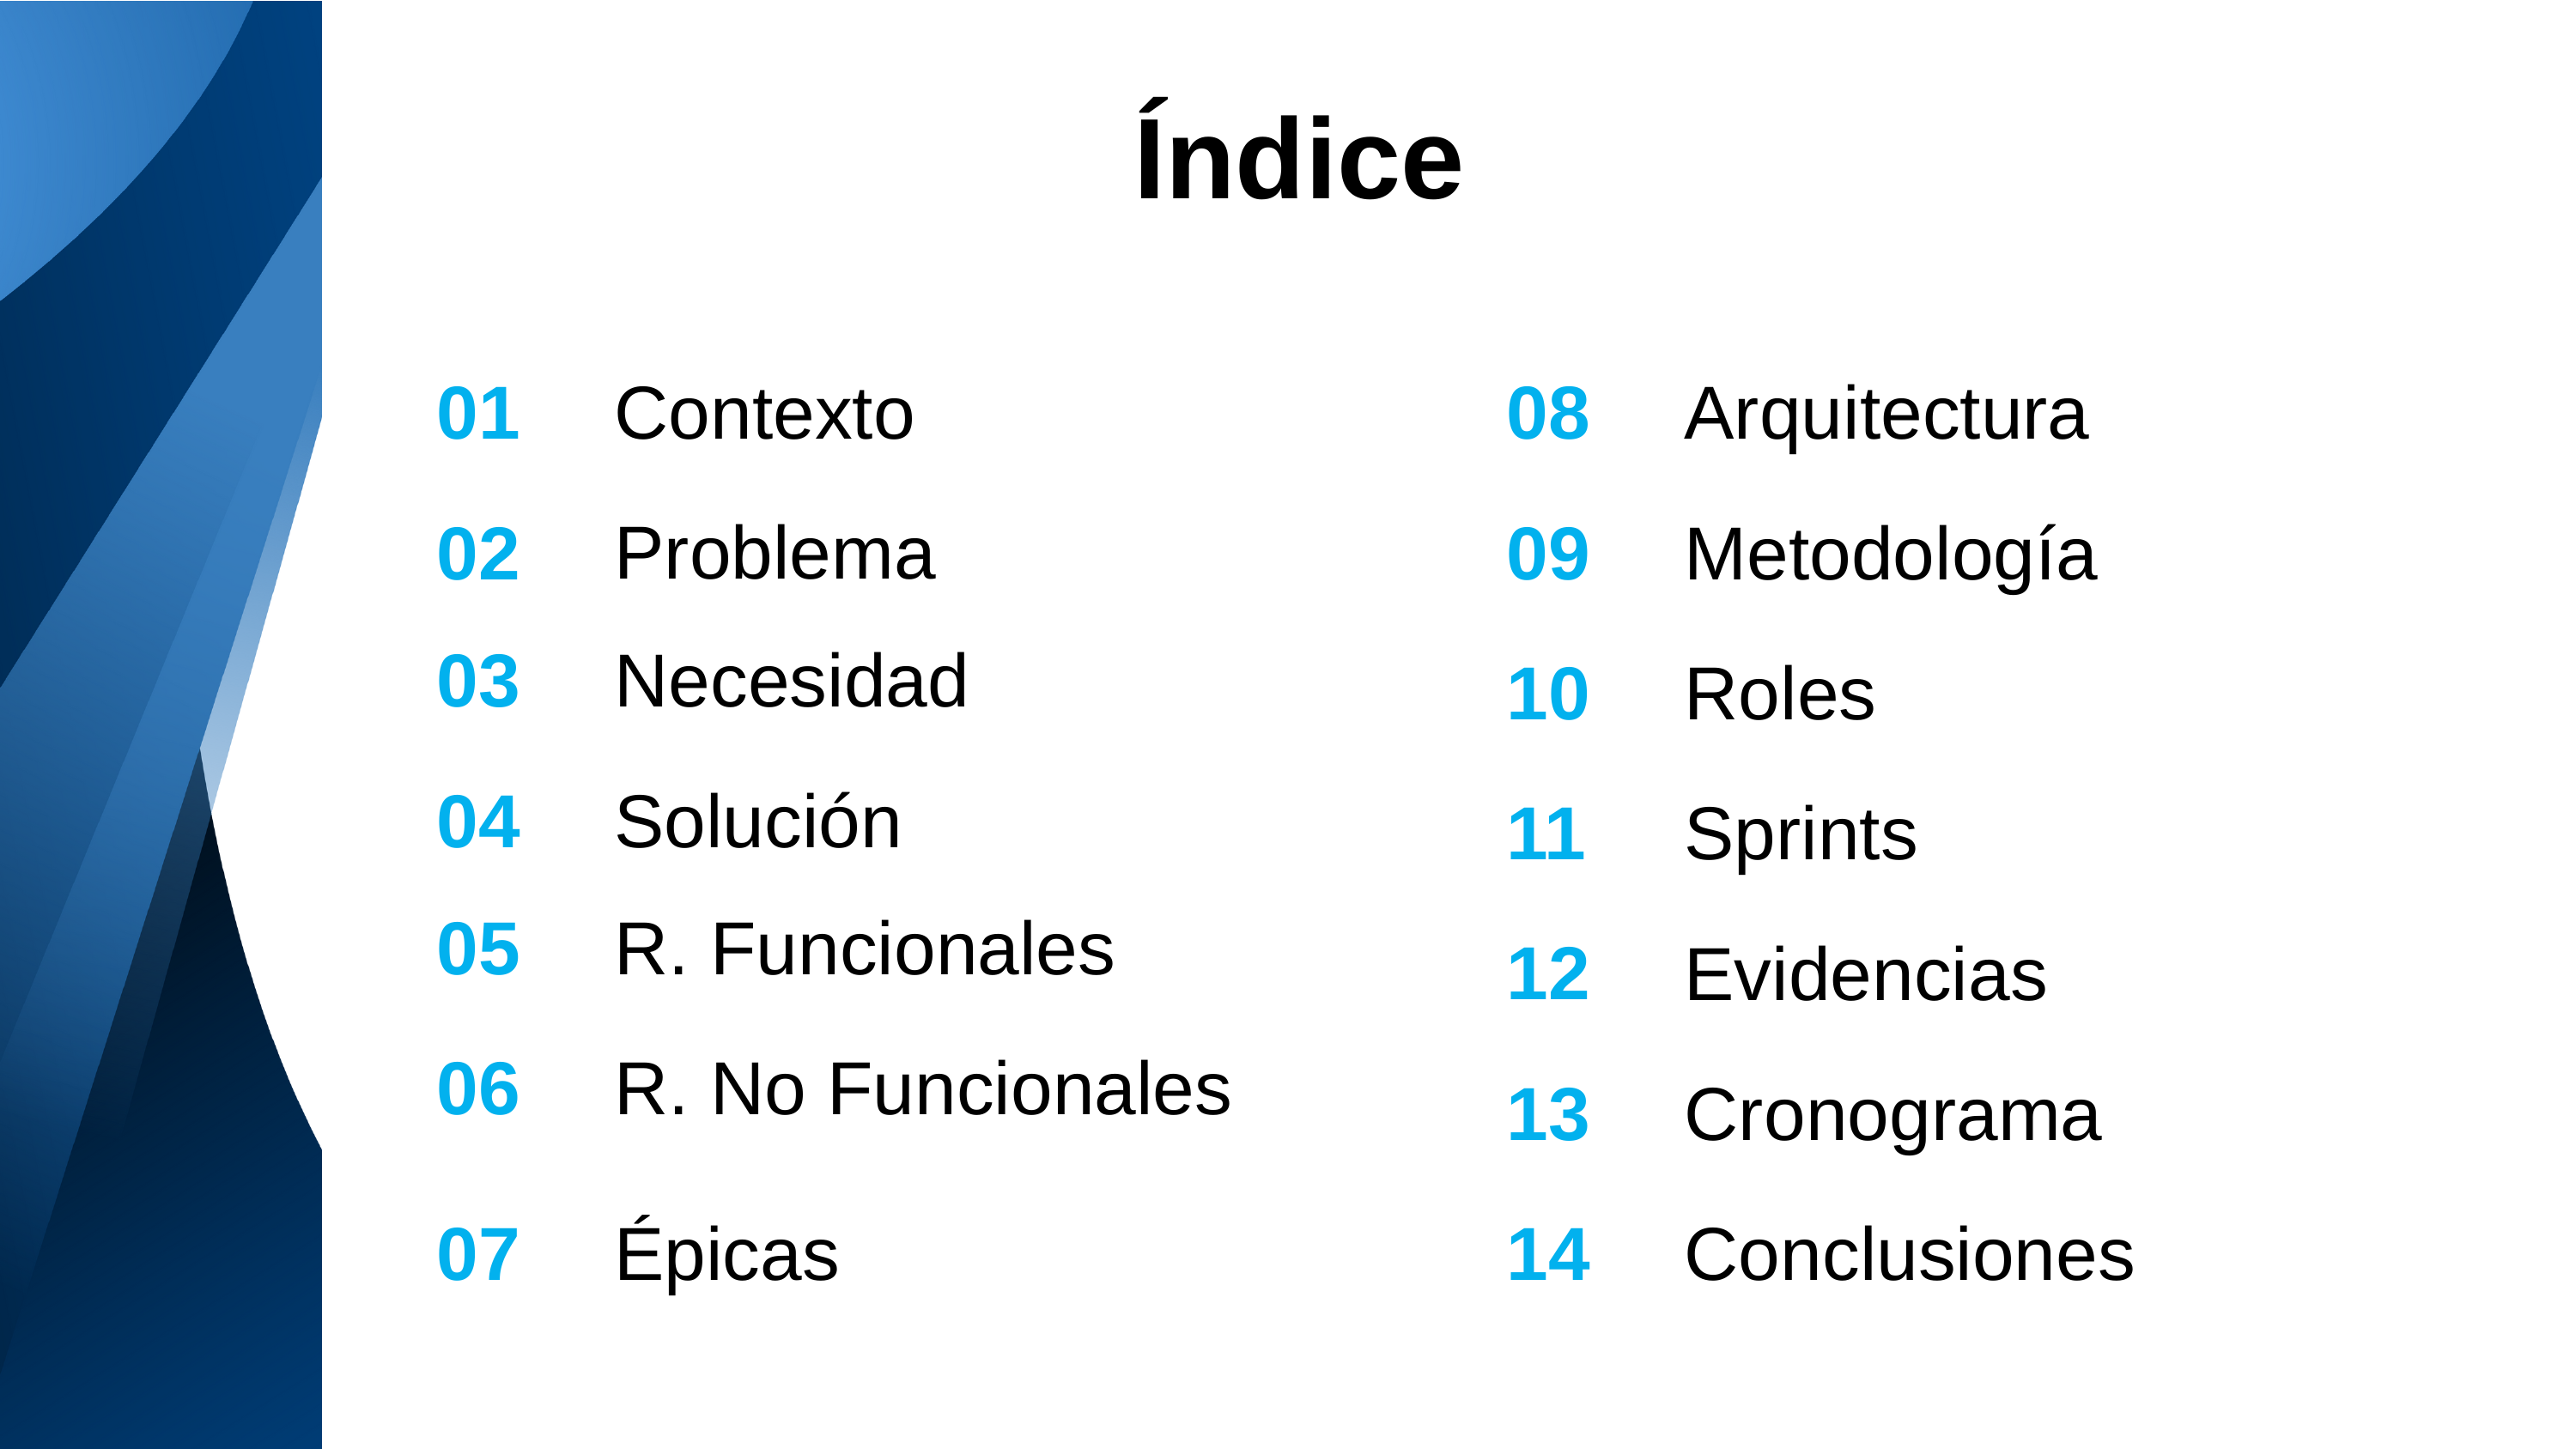

Índice
08
Arquitectura
01
Contexto
Problema
09
Metodología
02
Necesidad
03
10
Roles
Solución
04
11
Sprints
05
R. Funcionales
12
Evidencias
06
R. No Funcionales
13
Cronograma
07
Épicas
14
Conclusiones